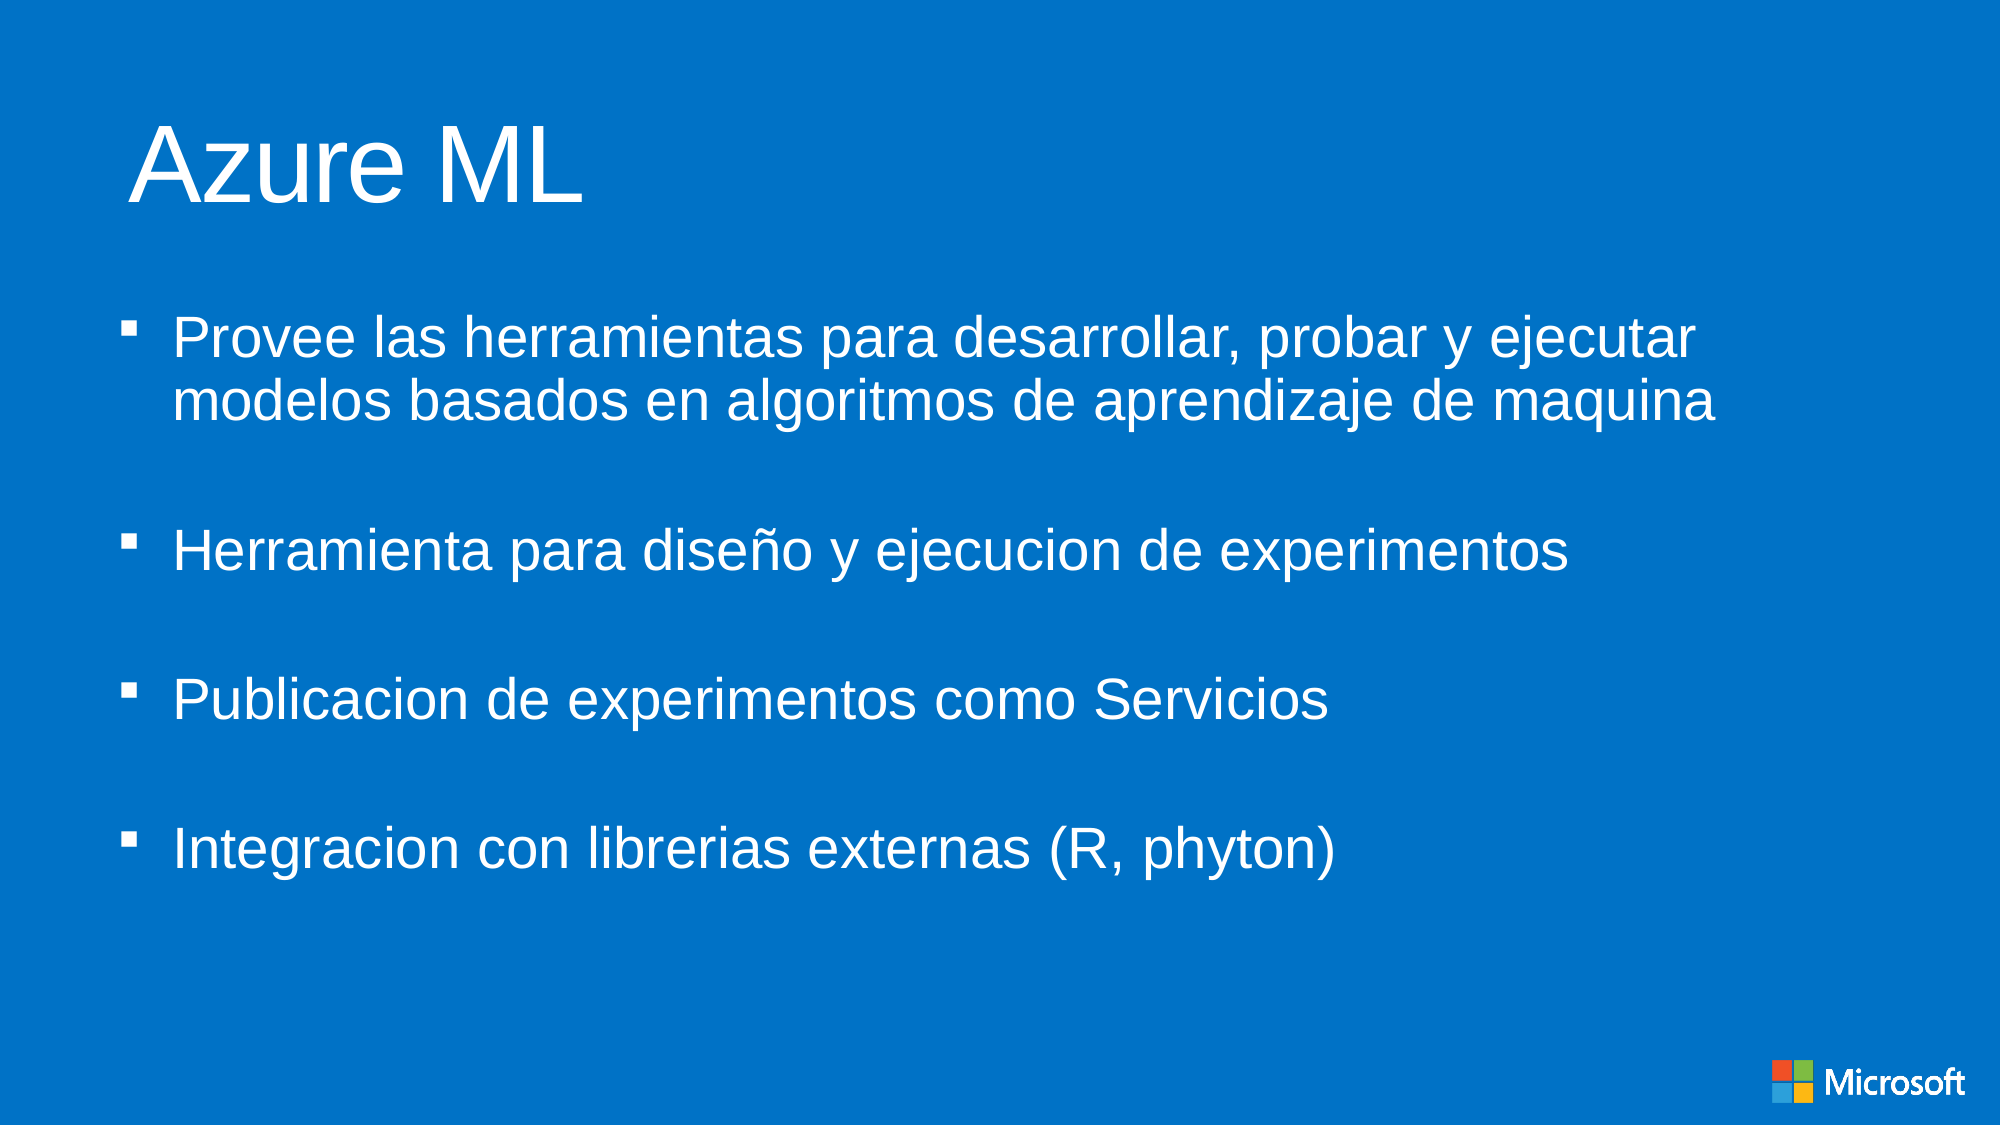

# Azure ML
Provee las herramientas para desarrollar, probar y ejecutar modelos basados en algoritmos de aprendizaje de maquina

Herramienta para diseño y ejecucion de experimentos

Publicacion de experimentos como Servicios

Integracion con librerias externas (R, phyton)